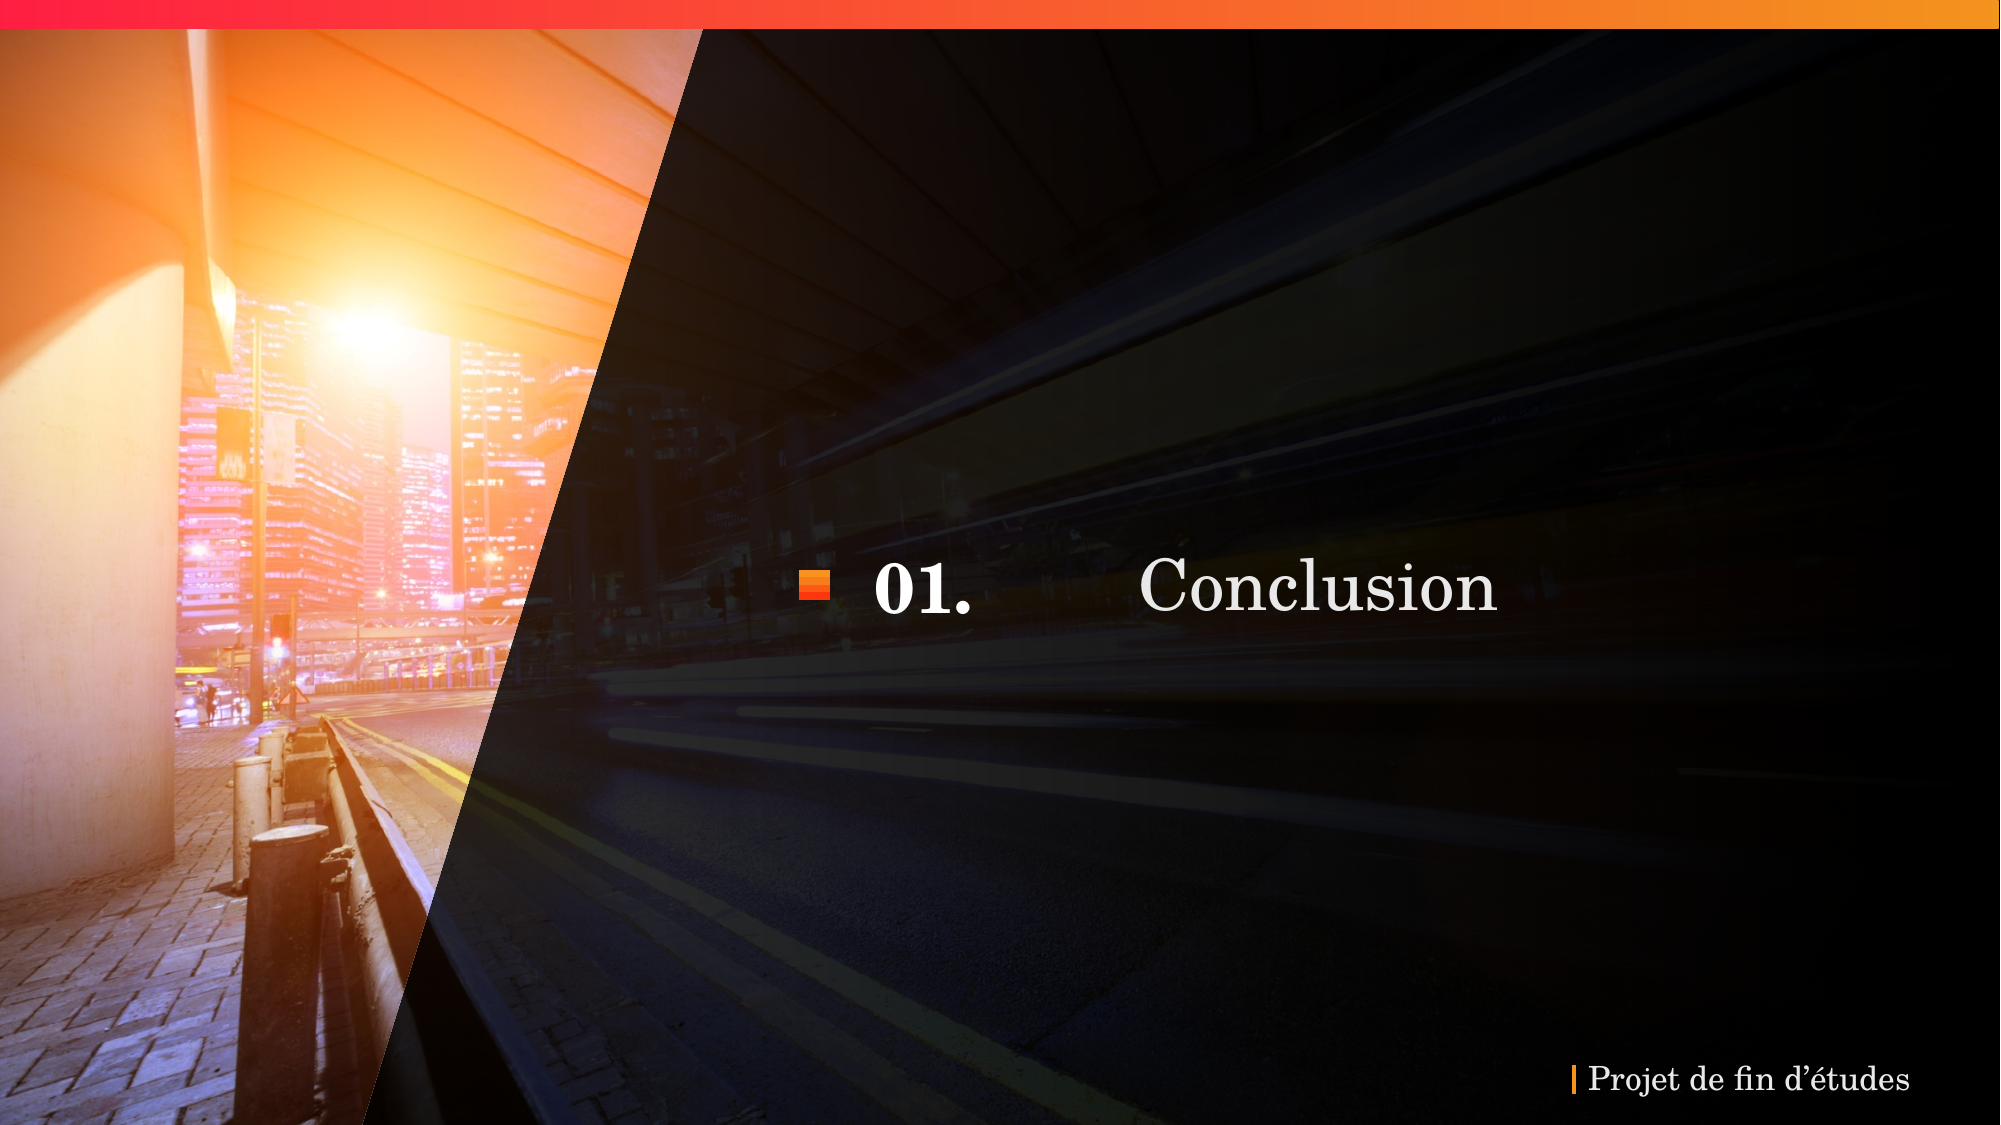

01.
Conclusion
44
Projet de fin d’études